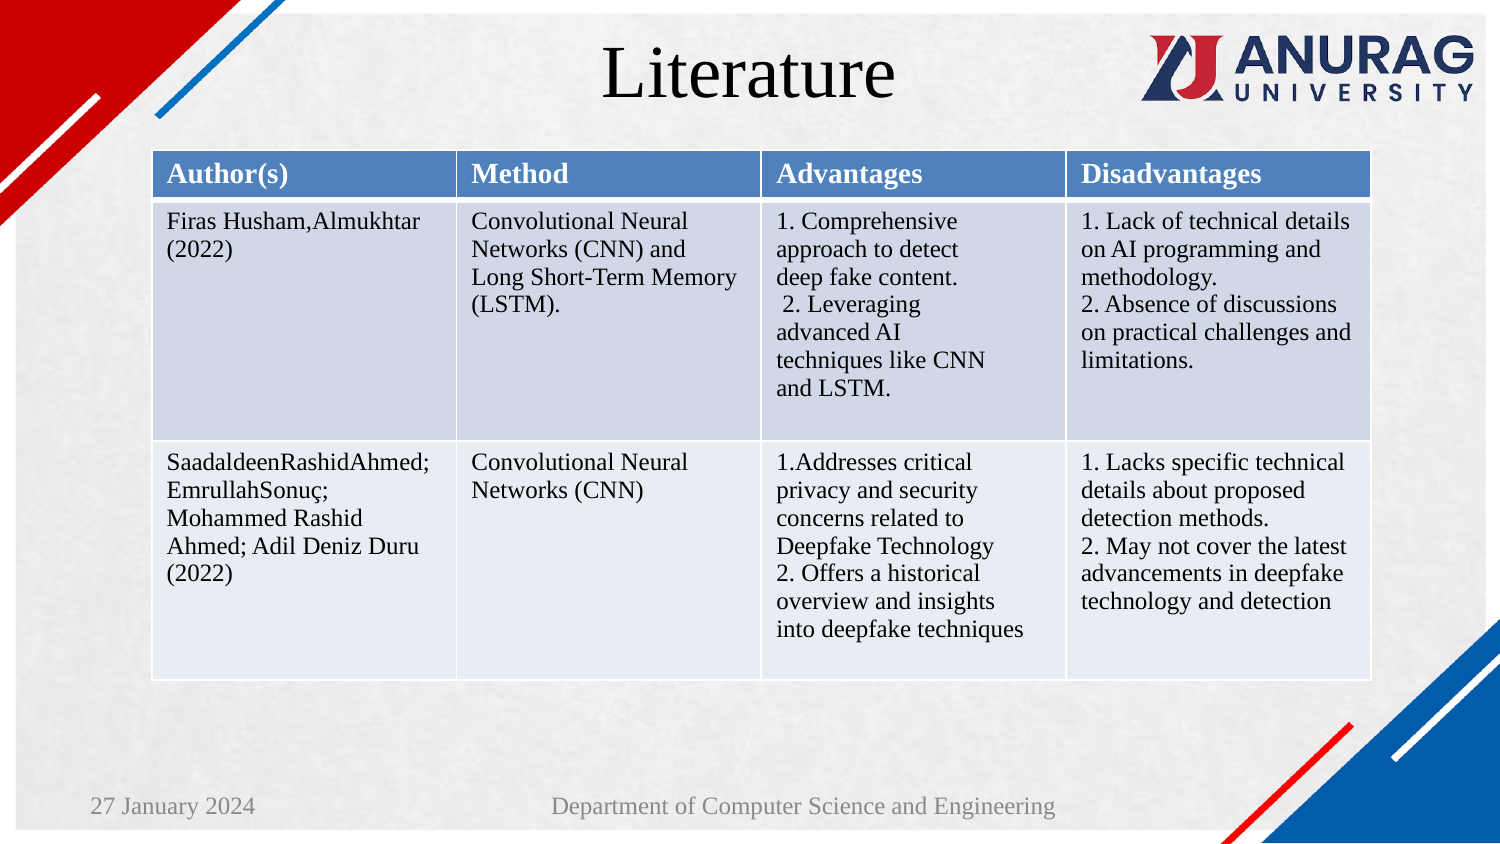

# Literature
| Author(s) | Method | Advantages | Disadvantages |
| --- | --- | --- | --- |
| Firas Husham,Almukhtar (2022) | Convolutional Neural Networks (CNN) and Long Short-Term Memory (LSTM). | 1. Comprehensive approach to detect deep fake content. 2. Leveraging advanced AI techniques like CNN and LSTM. | 1. Lack of technical details on AI programming and methodology. 2. Absence of discussions on practical challenges and limitations. |
| SaadaldeenRashidAhmed; EmrullahSonuç; Mohammed Rashid Ahmed; Adil Deniz Duru (2022) | Convolutional Neural Networks (CNN) | 1.Addresses critical privacy and security concerns related to Deepfake Technology 2. Offers a historical overview and insights into deepfake techniques | 1. Lacks specific technical details about proposed detection methods. 2. May not cover the latest advancements in deepfake technology and detection |

27 January 2024
4
Department of Computer Science and Engineering